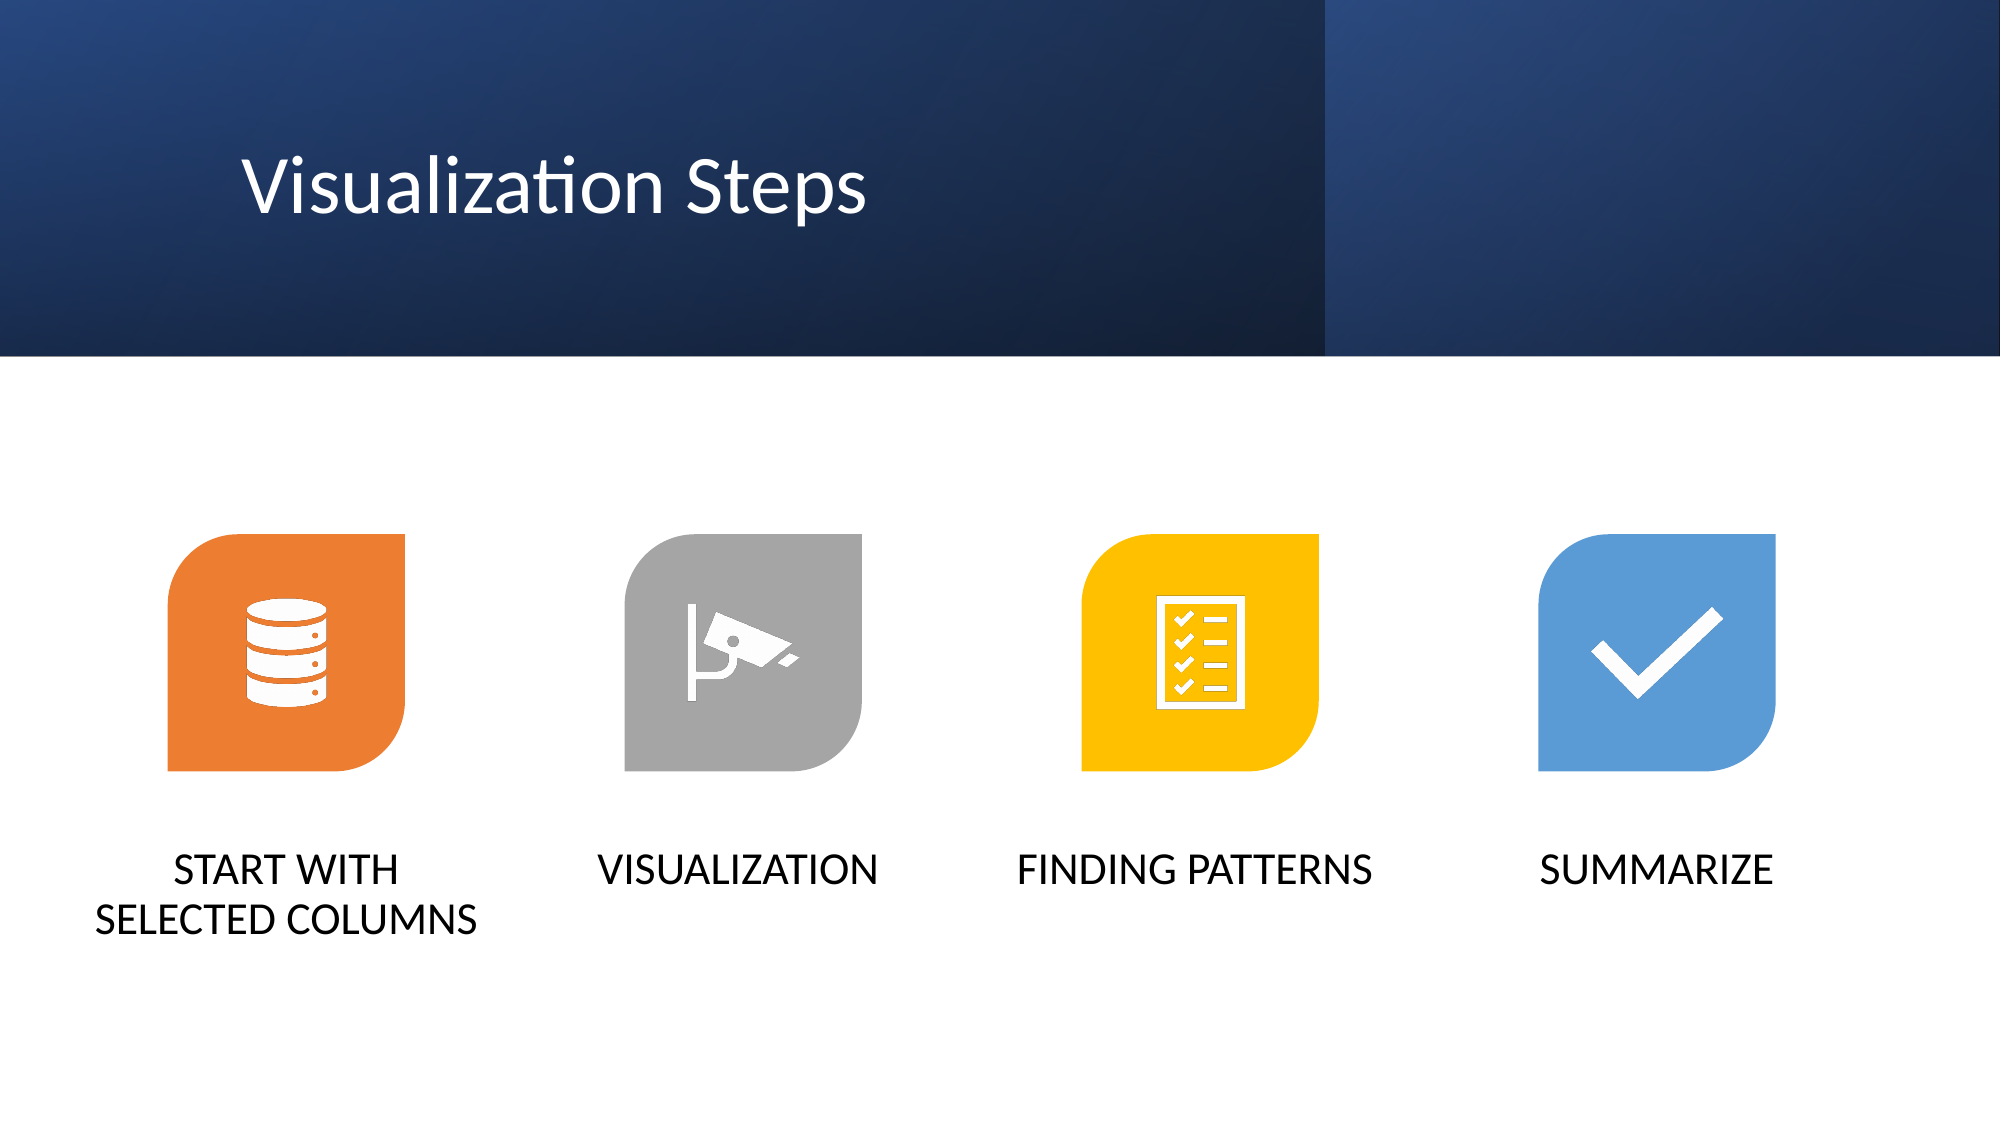

# Visualization Steps
Start with selected columns
Visualization
Finding patterns
Summarize
40